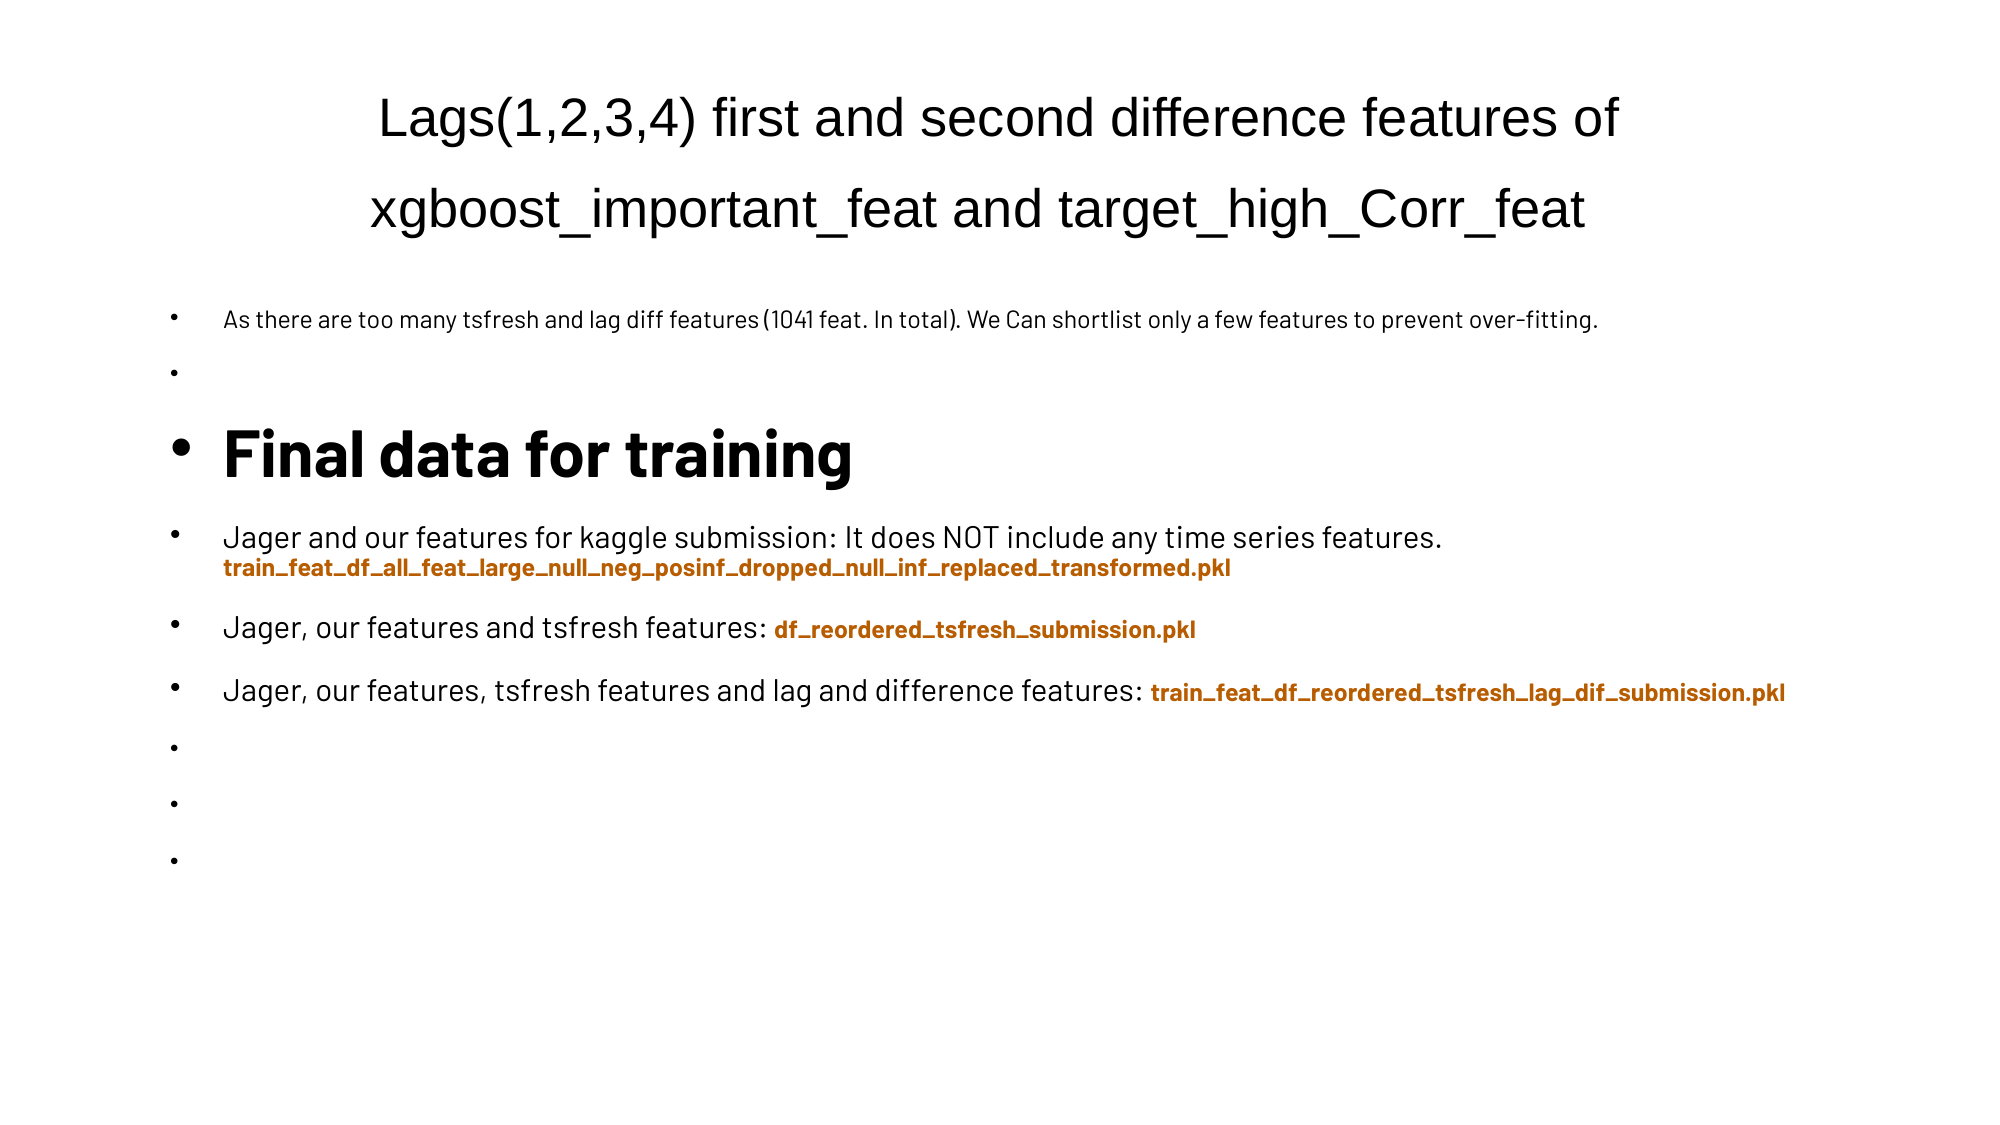

# Lags(1,2,3,4) first and second difference features of xgboost_important_feat and target_high_Corr_feat
As there are too many tsfresh and lag diff features (1041 feat. In total). We Can shortlist only a few features to prevent over-fitting.

Final data for training
Jager and our features for kaggle submission: It does NOT include any time series features. train_feat_df_all_feat_large_null_neg_posinf_dropped_null_inf_replaced_transformed.pkl
Jager, our features and tsfresh features: df_reordered_tsfresh_submission.pkl
Jager, our features, tsfresh features and lag and difference features: train_feat_df_reordered_tsfresh_lag_dif_submission.pkl